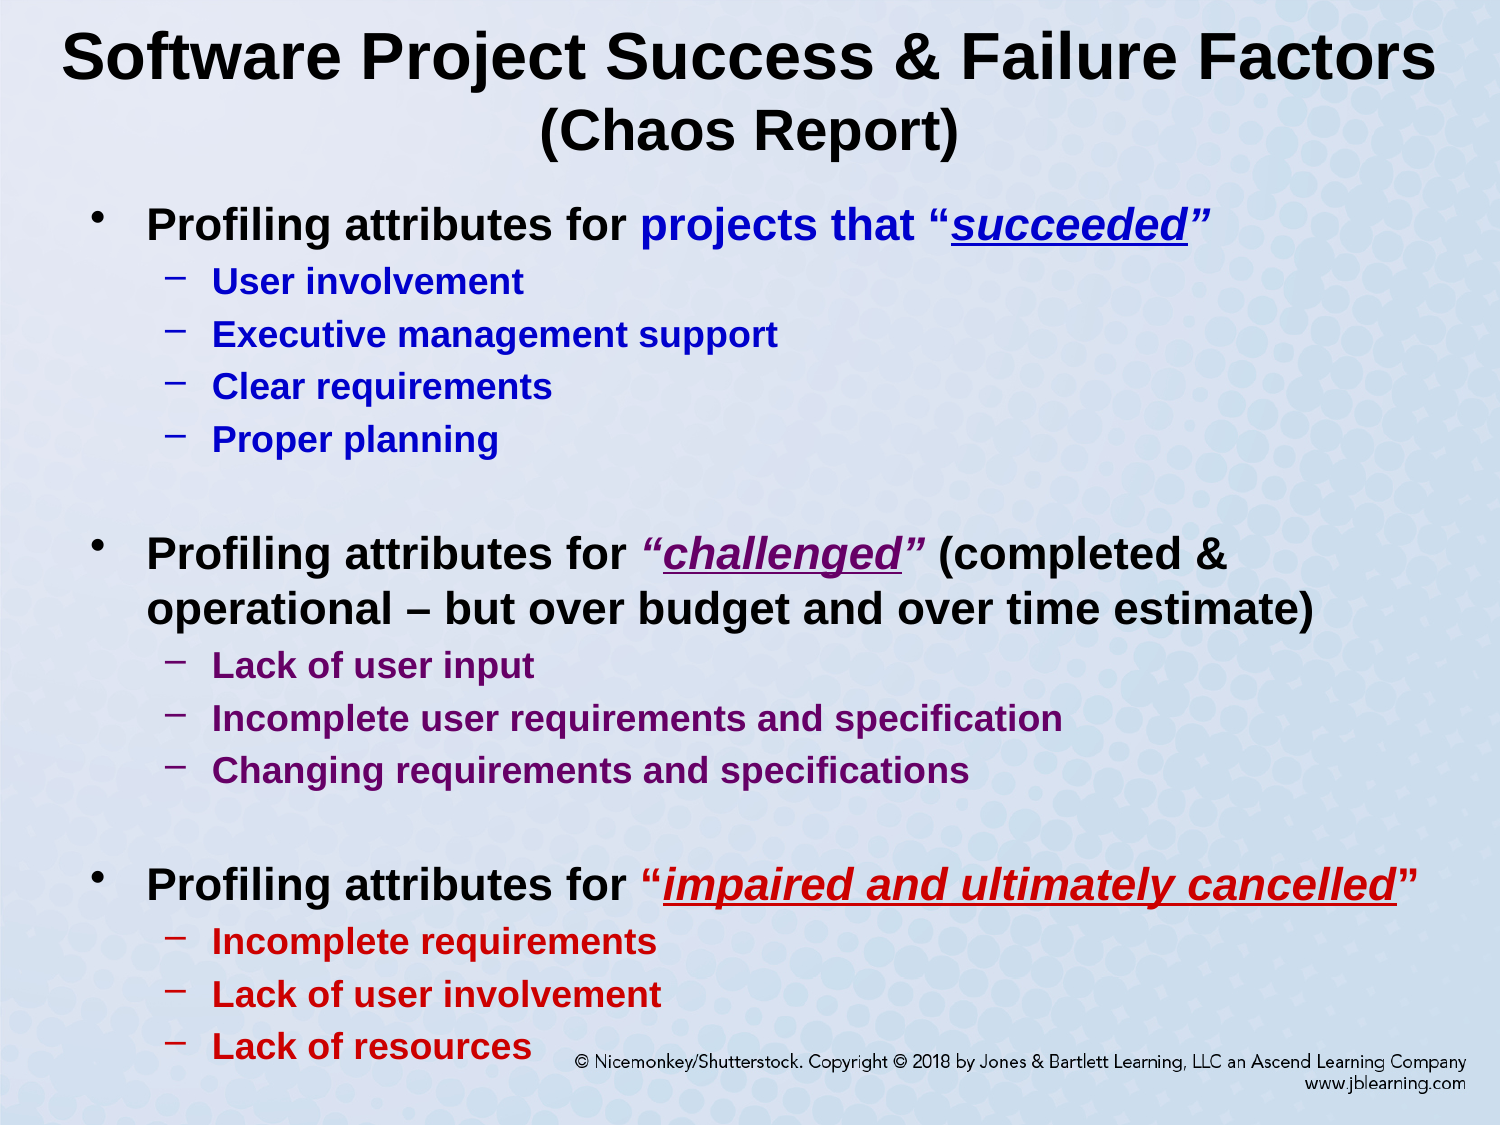

# Software Project Success & Failure Factors (Chaos Report)
Profiling attributes for projects that “succeeded”
User involvement
Executive management support
Clear requirements
Proper planning

Profiling attributes for “challenged” (completed & operational – but over budget and over time estimate)
Lack of user input
Incomplete user requirements and specification
Changing requirements and specifications

Profiling attributes for “impaired and ultimately cancelled”
Incomplete requirements
Lack of user involvement
Lack of resources